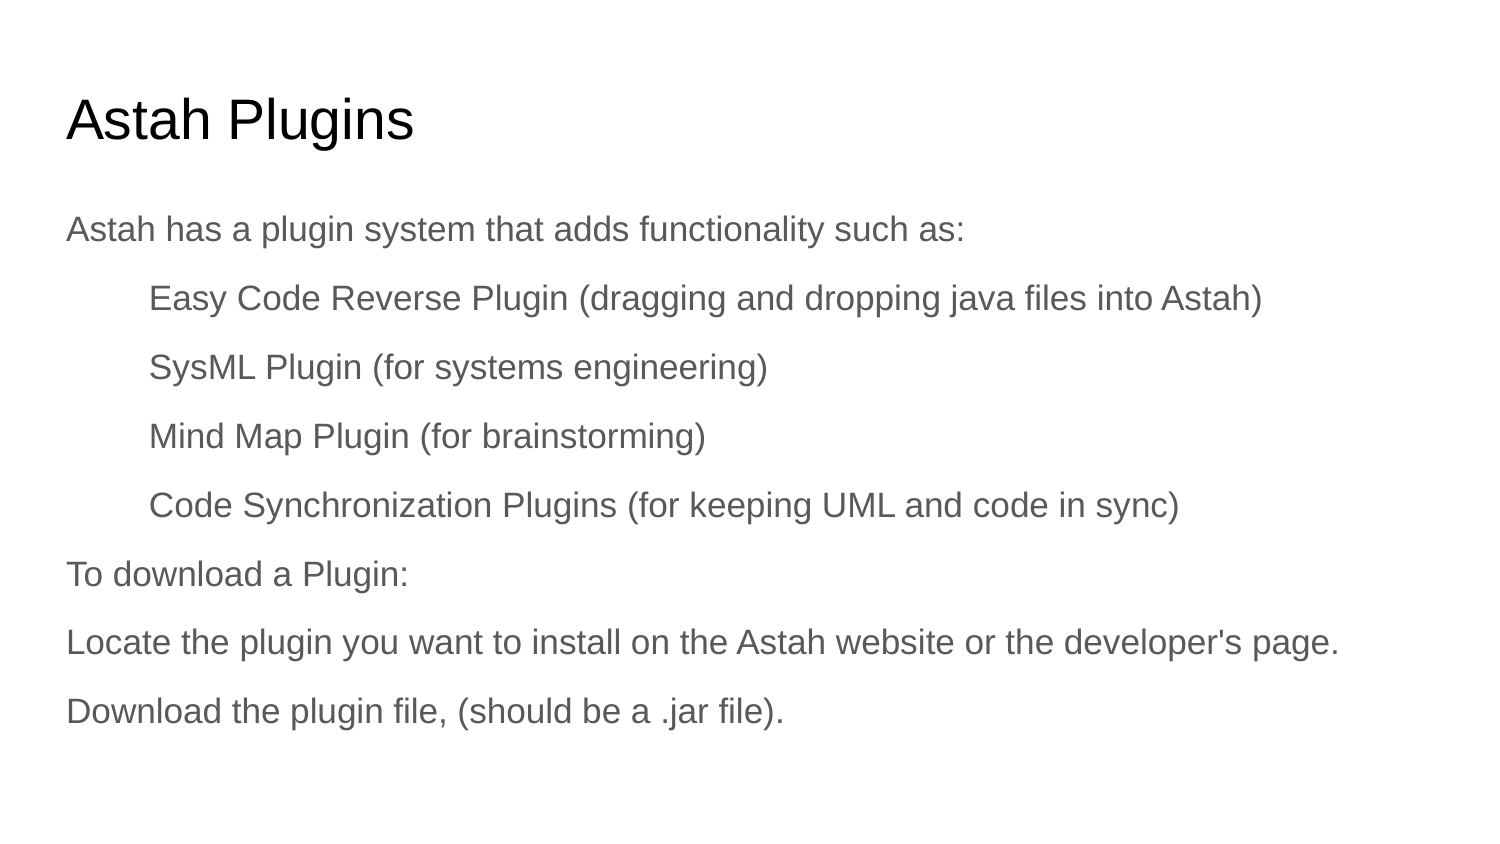

# Astah Plugins
Astah has a plugin system that adds functionality such as:
Easy Code Reverse Plugin (dragging and dropping java files into Astah)
SysML Plugin (for systems engineering)
Mind Map Plugin (for brainstorming)
Code Synchronization Plugins (for keeping UML and code in sync)
To download a Plugin:
Locate the plugin you want to install on the Astah website or the developer's page.
Download the plugin file, (should be a .jar file).